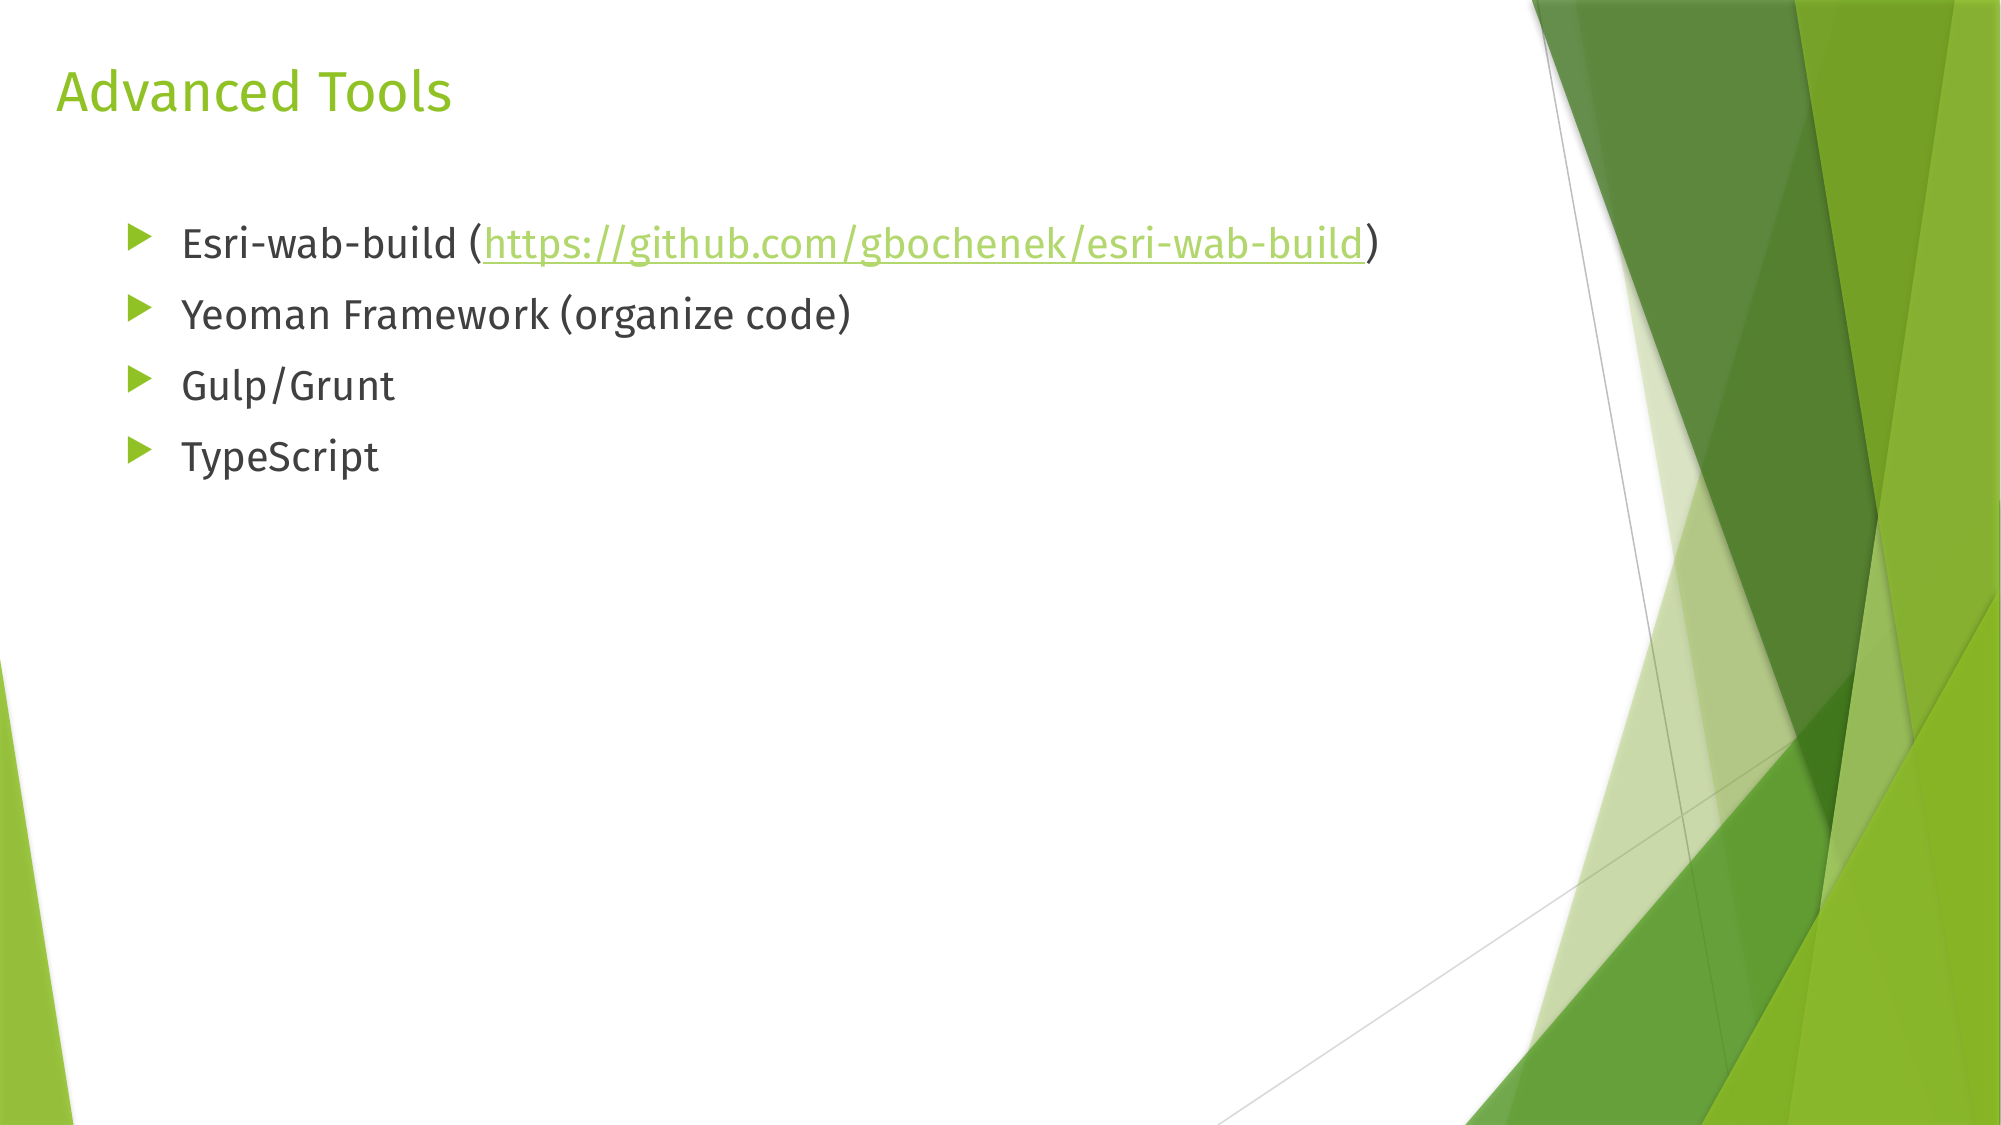

# Advanced Tools
Esri-wab-build (https://github.com/gbochenek/esri-wab-build)
Yeoman Framework (organize code)
Gulp/Grunt
TypeScript